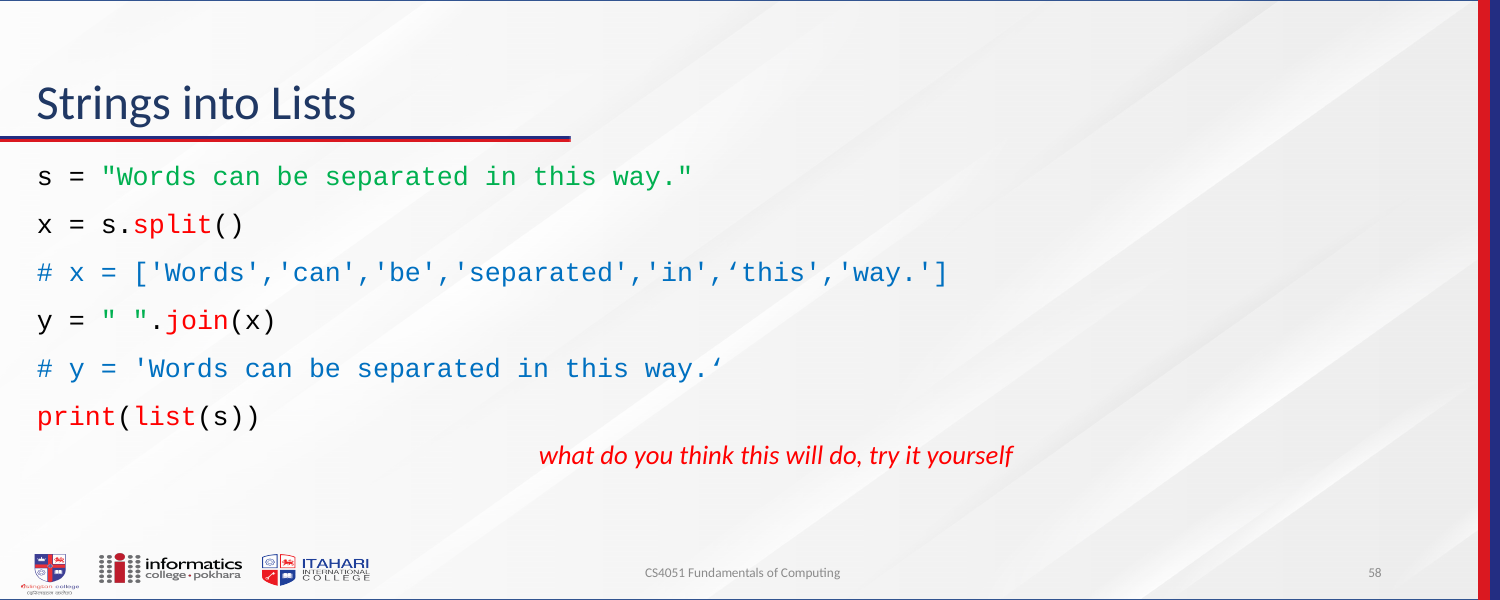

# Strings into Lists
s = "Words can be separated in this way."
x = s.split()
# x = ['Words','can','be','separated','in',‘this','way.']
y = " ".join(x)
# y = 'Words can be separated in this way.‘
print(list(s))
what do you think this will do, try it yourself
CS4051 Fundamentals of Computing
58